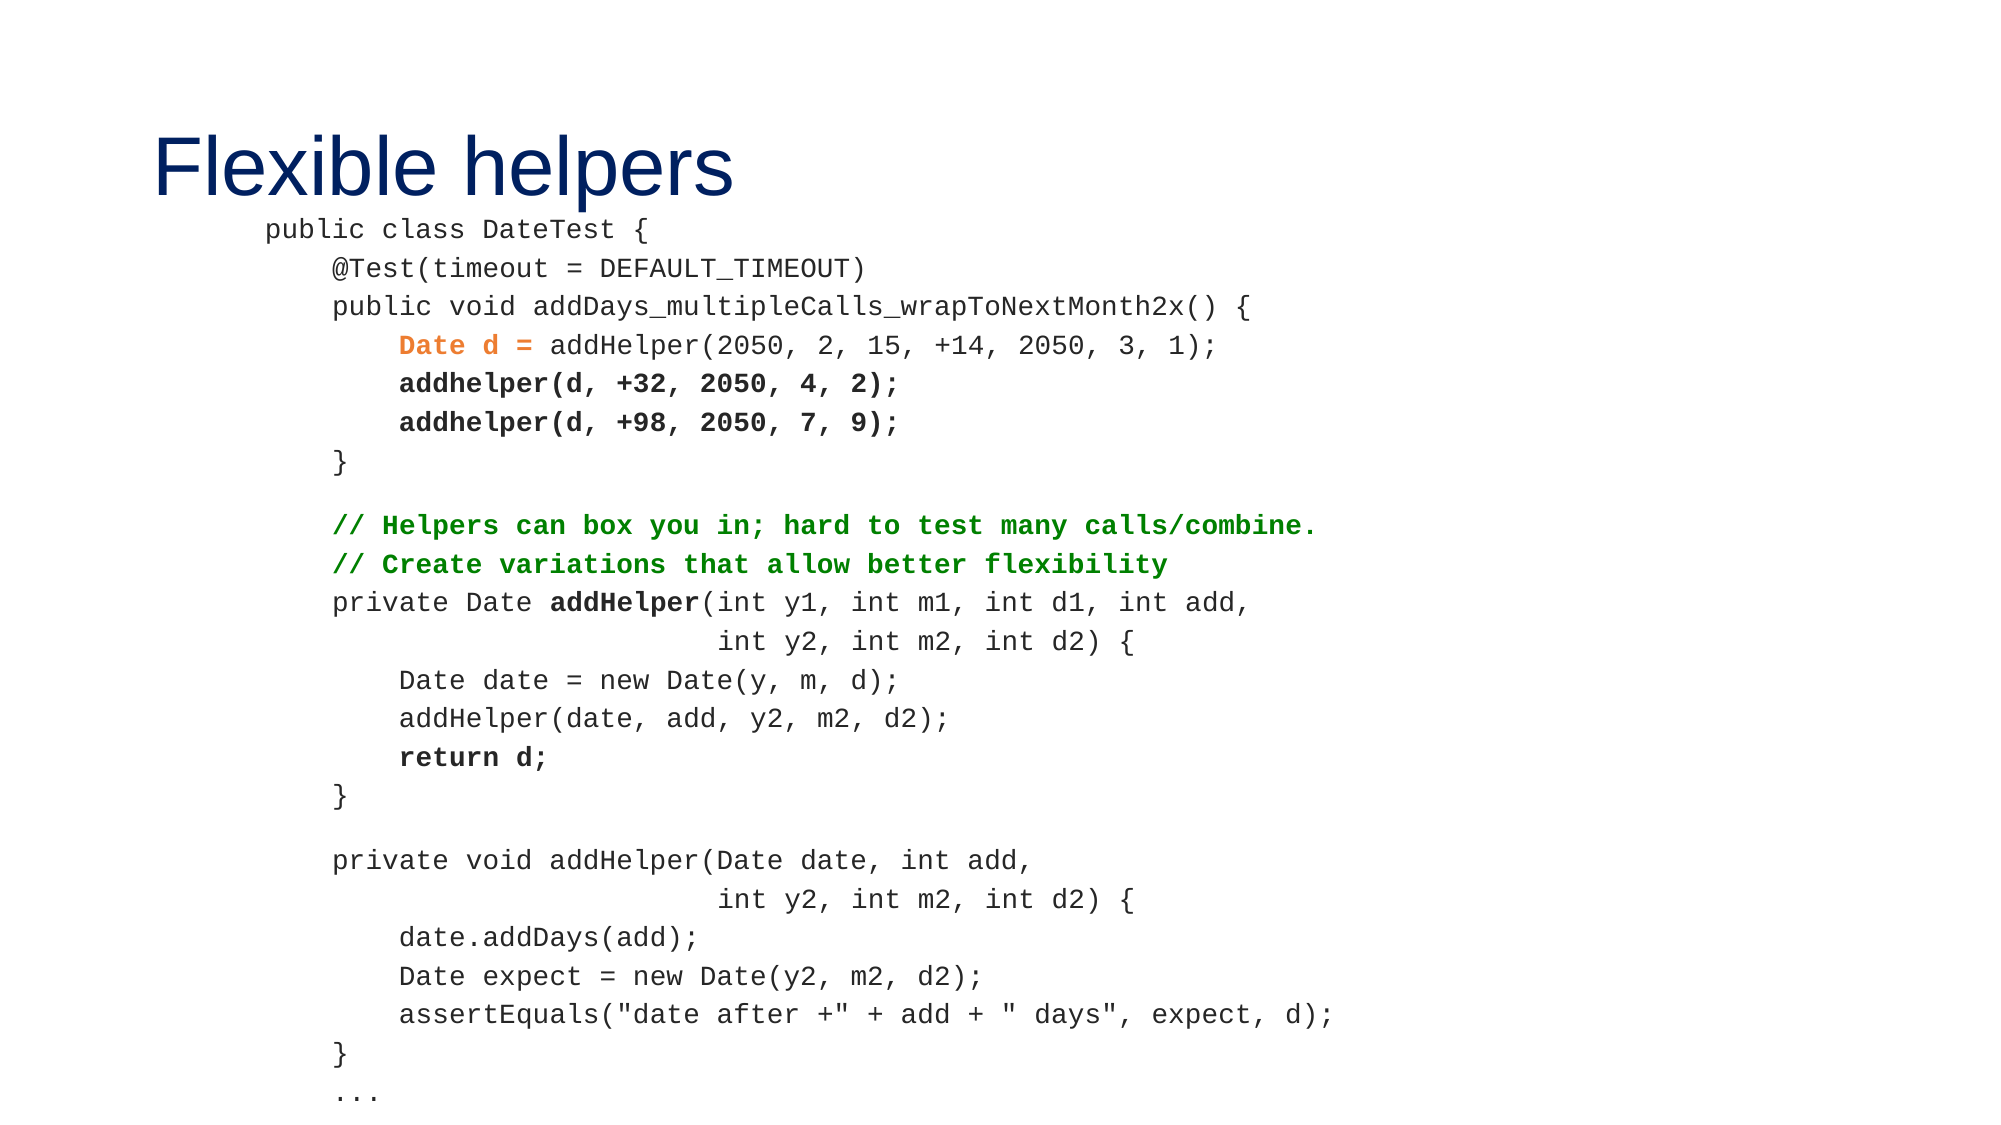

# Flexible helpers
public class DateTest {
    @Test(timeout = DEFAULT_TIMEOUT)
    public void addDays_multipleCalls_wrapToNextMonth2x() {
        Date d = addHelper(2050, 2, 15, +14, 2050, 3, 1);
        addhelper(d, +32, 2050, 4, 2);
        addhelper(d, +98, 2050, 7, 9);
    }

    // Helpers can box you in; hard to test many calls/combine.
    // Create variations that allow better flexibility
    private Date addHelper(int y1, int m1, int d1, int add,
                           int y2, int m2, int d2) {
        Date date = new Date(y, m, d);
        addHelper(date, add, y2, m2, d2);
        return d;
    }

    private void addHelper(Date date, int add,
                           int y2, int m2, int d2) {
        date.addDays(add);
        Date expect = new Date(y2, m2, d2);
        assertEquals("date after +" + add + " days", expect, d);
    }
    ...